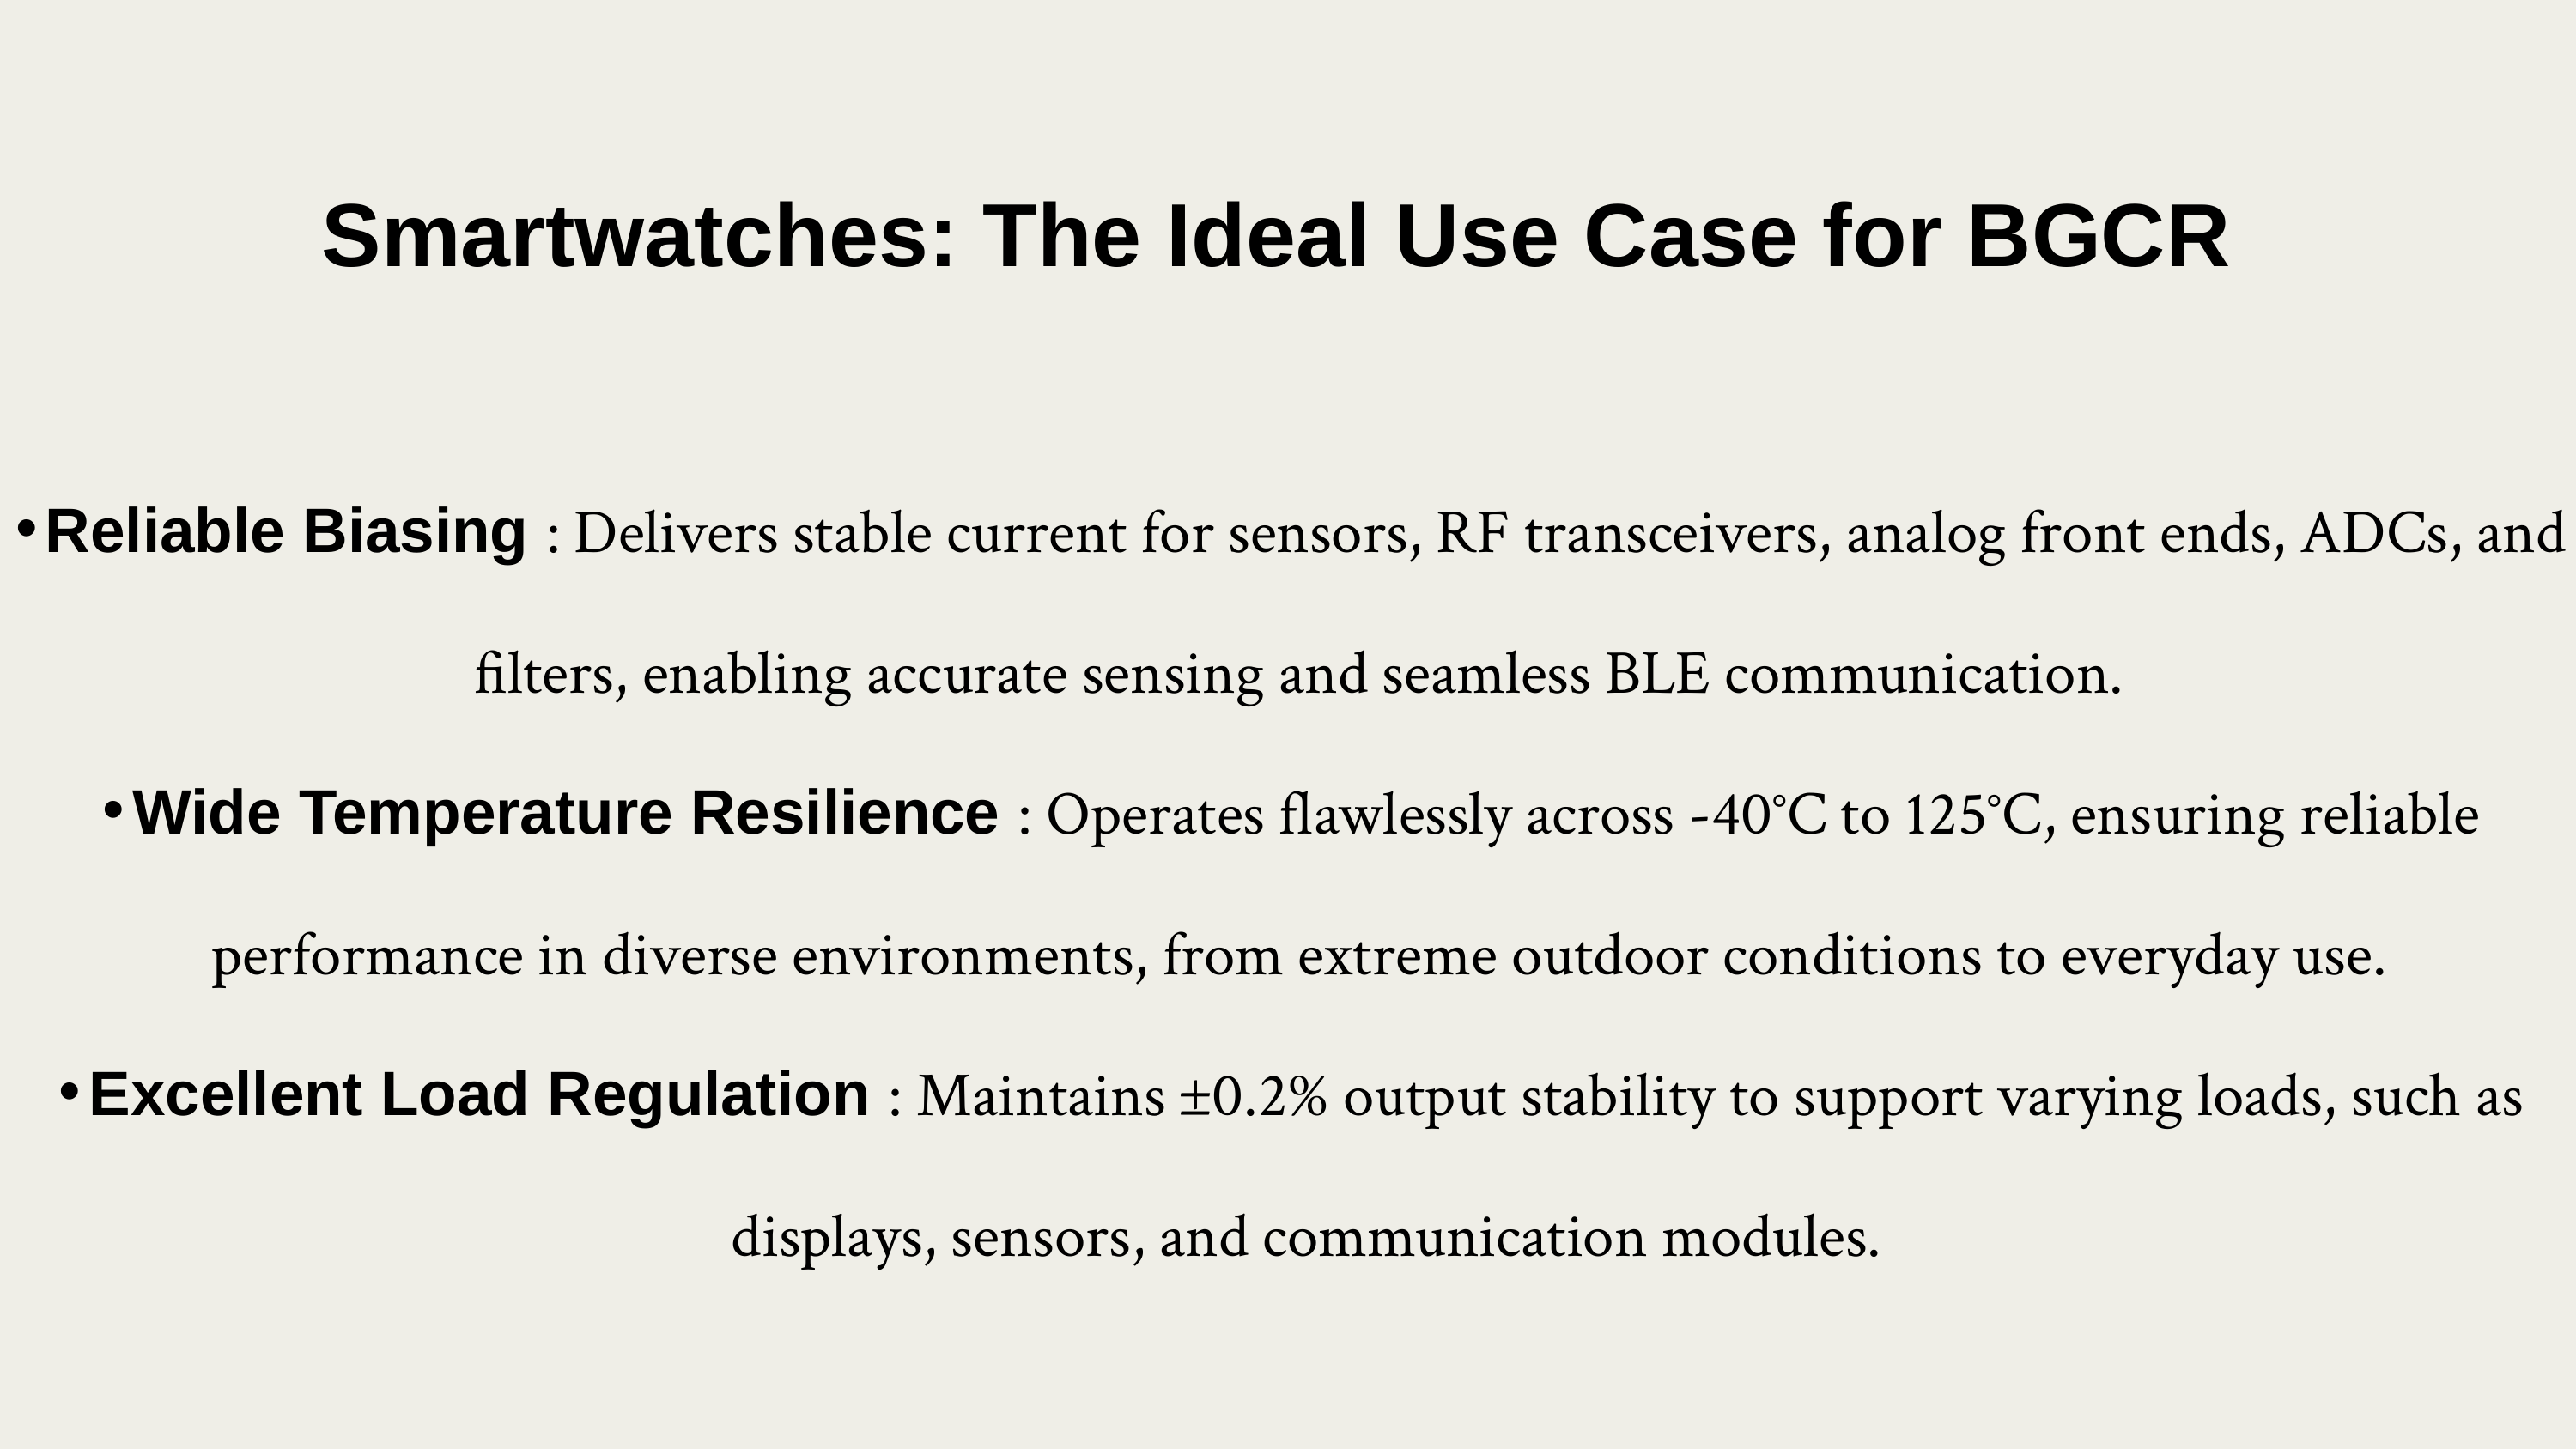

Smartwatches: The Ideal Use Case for BGCR

Reliable Biasing : Delivers stable current for sensors, RF transceivers, analog front ends, ADCs, and filters, enabling accurate sensing and seamless BLE communication.
Wide Temperature Resilience : Operates flawlessly across -40°C to 125°C, ensuring reliable performance in diverse environments, from extreme outdoor conditions to everyday use.
Excellent Load Regulation : Maintains ±0.2% output stability to support varying loads, such as displays, sensors, and communication modules.